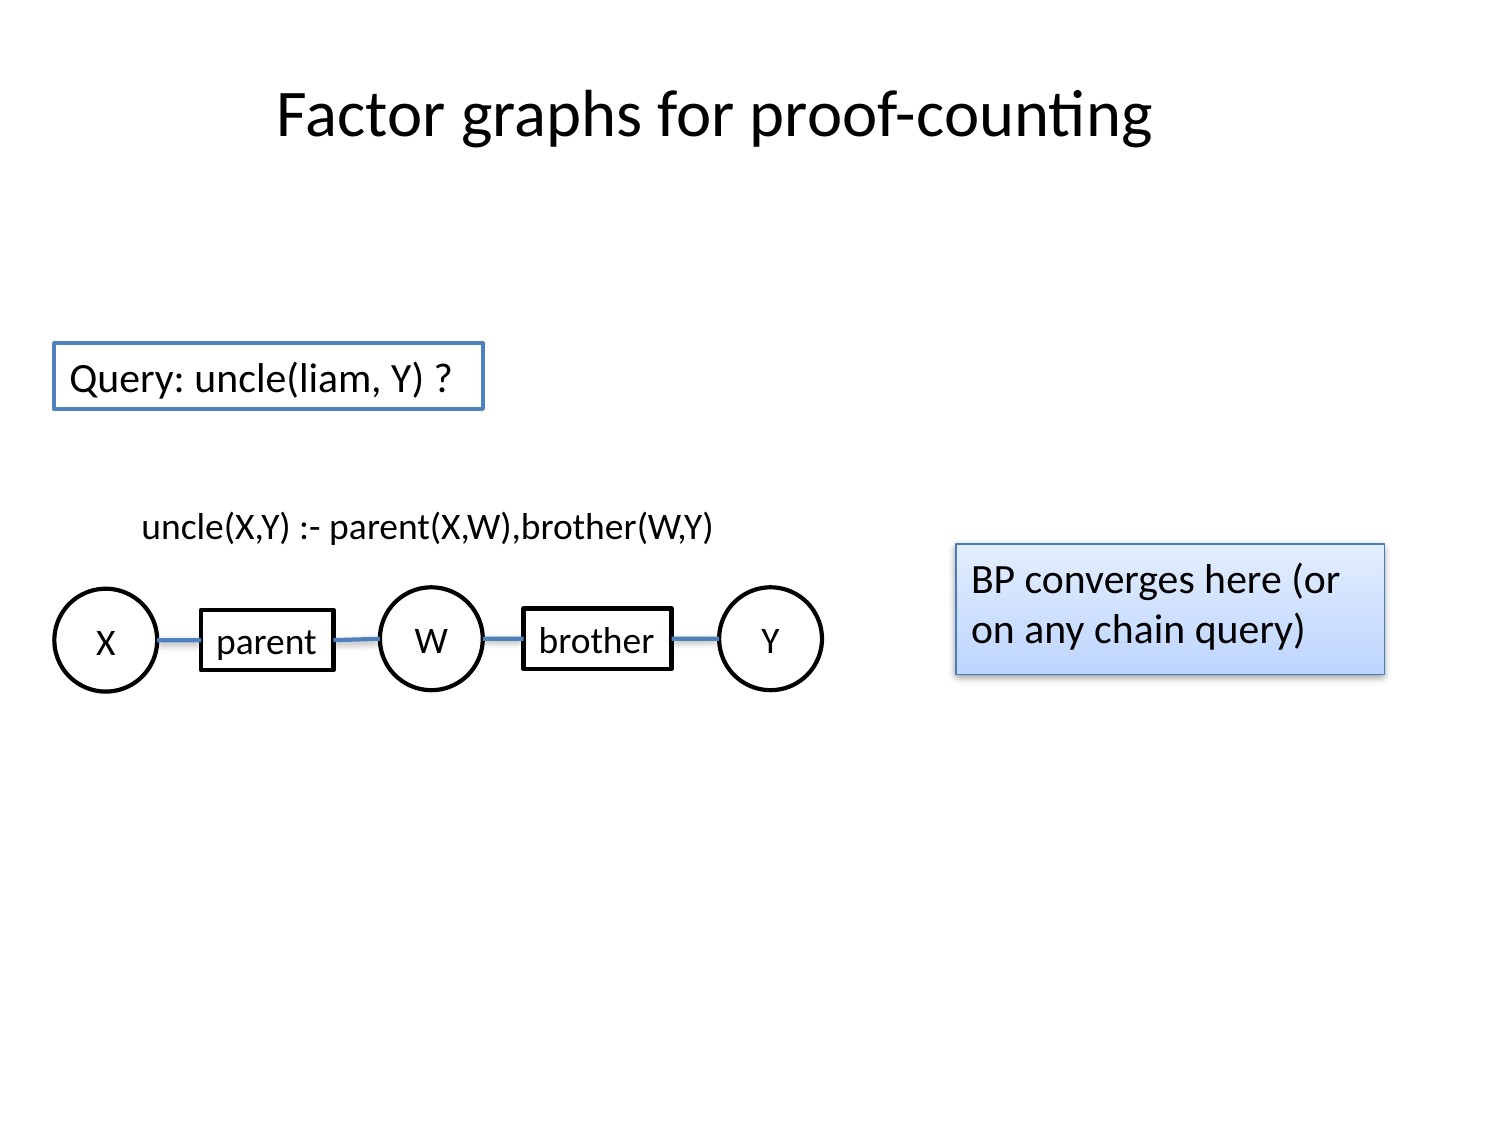

Factor graphs for proof-counting
Query: uncle(liam, Y) ?
uncle(X,Y) :- parent(X,W),brother(W,Y)
BP converges here (or on any chain query)
W
Y
X
brother
parent